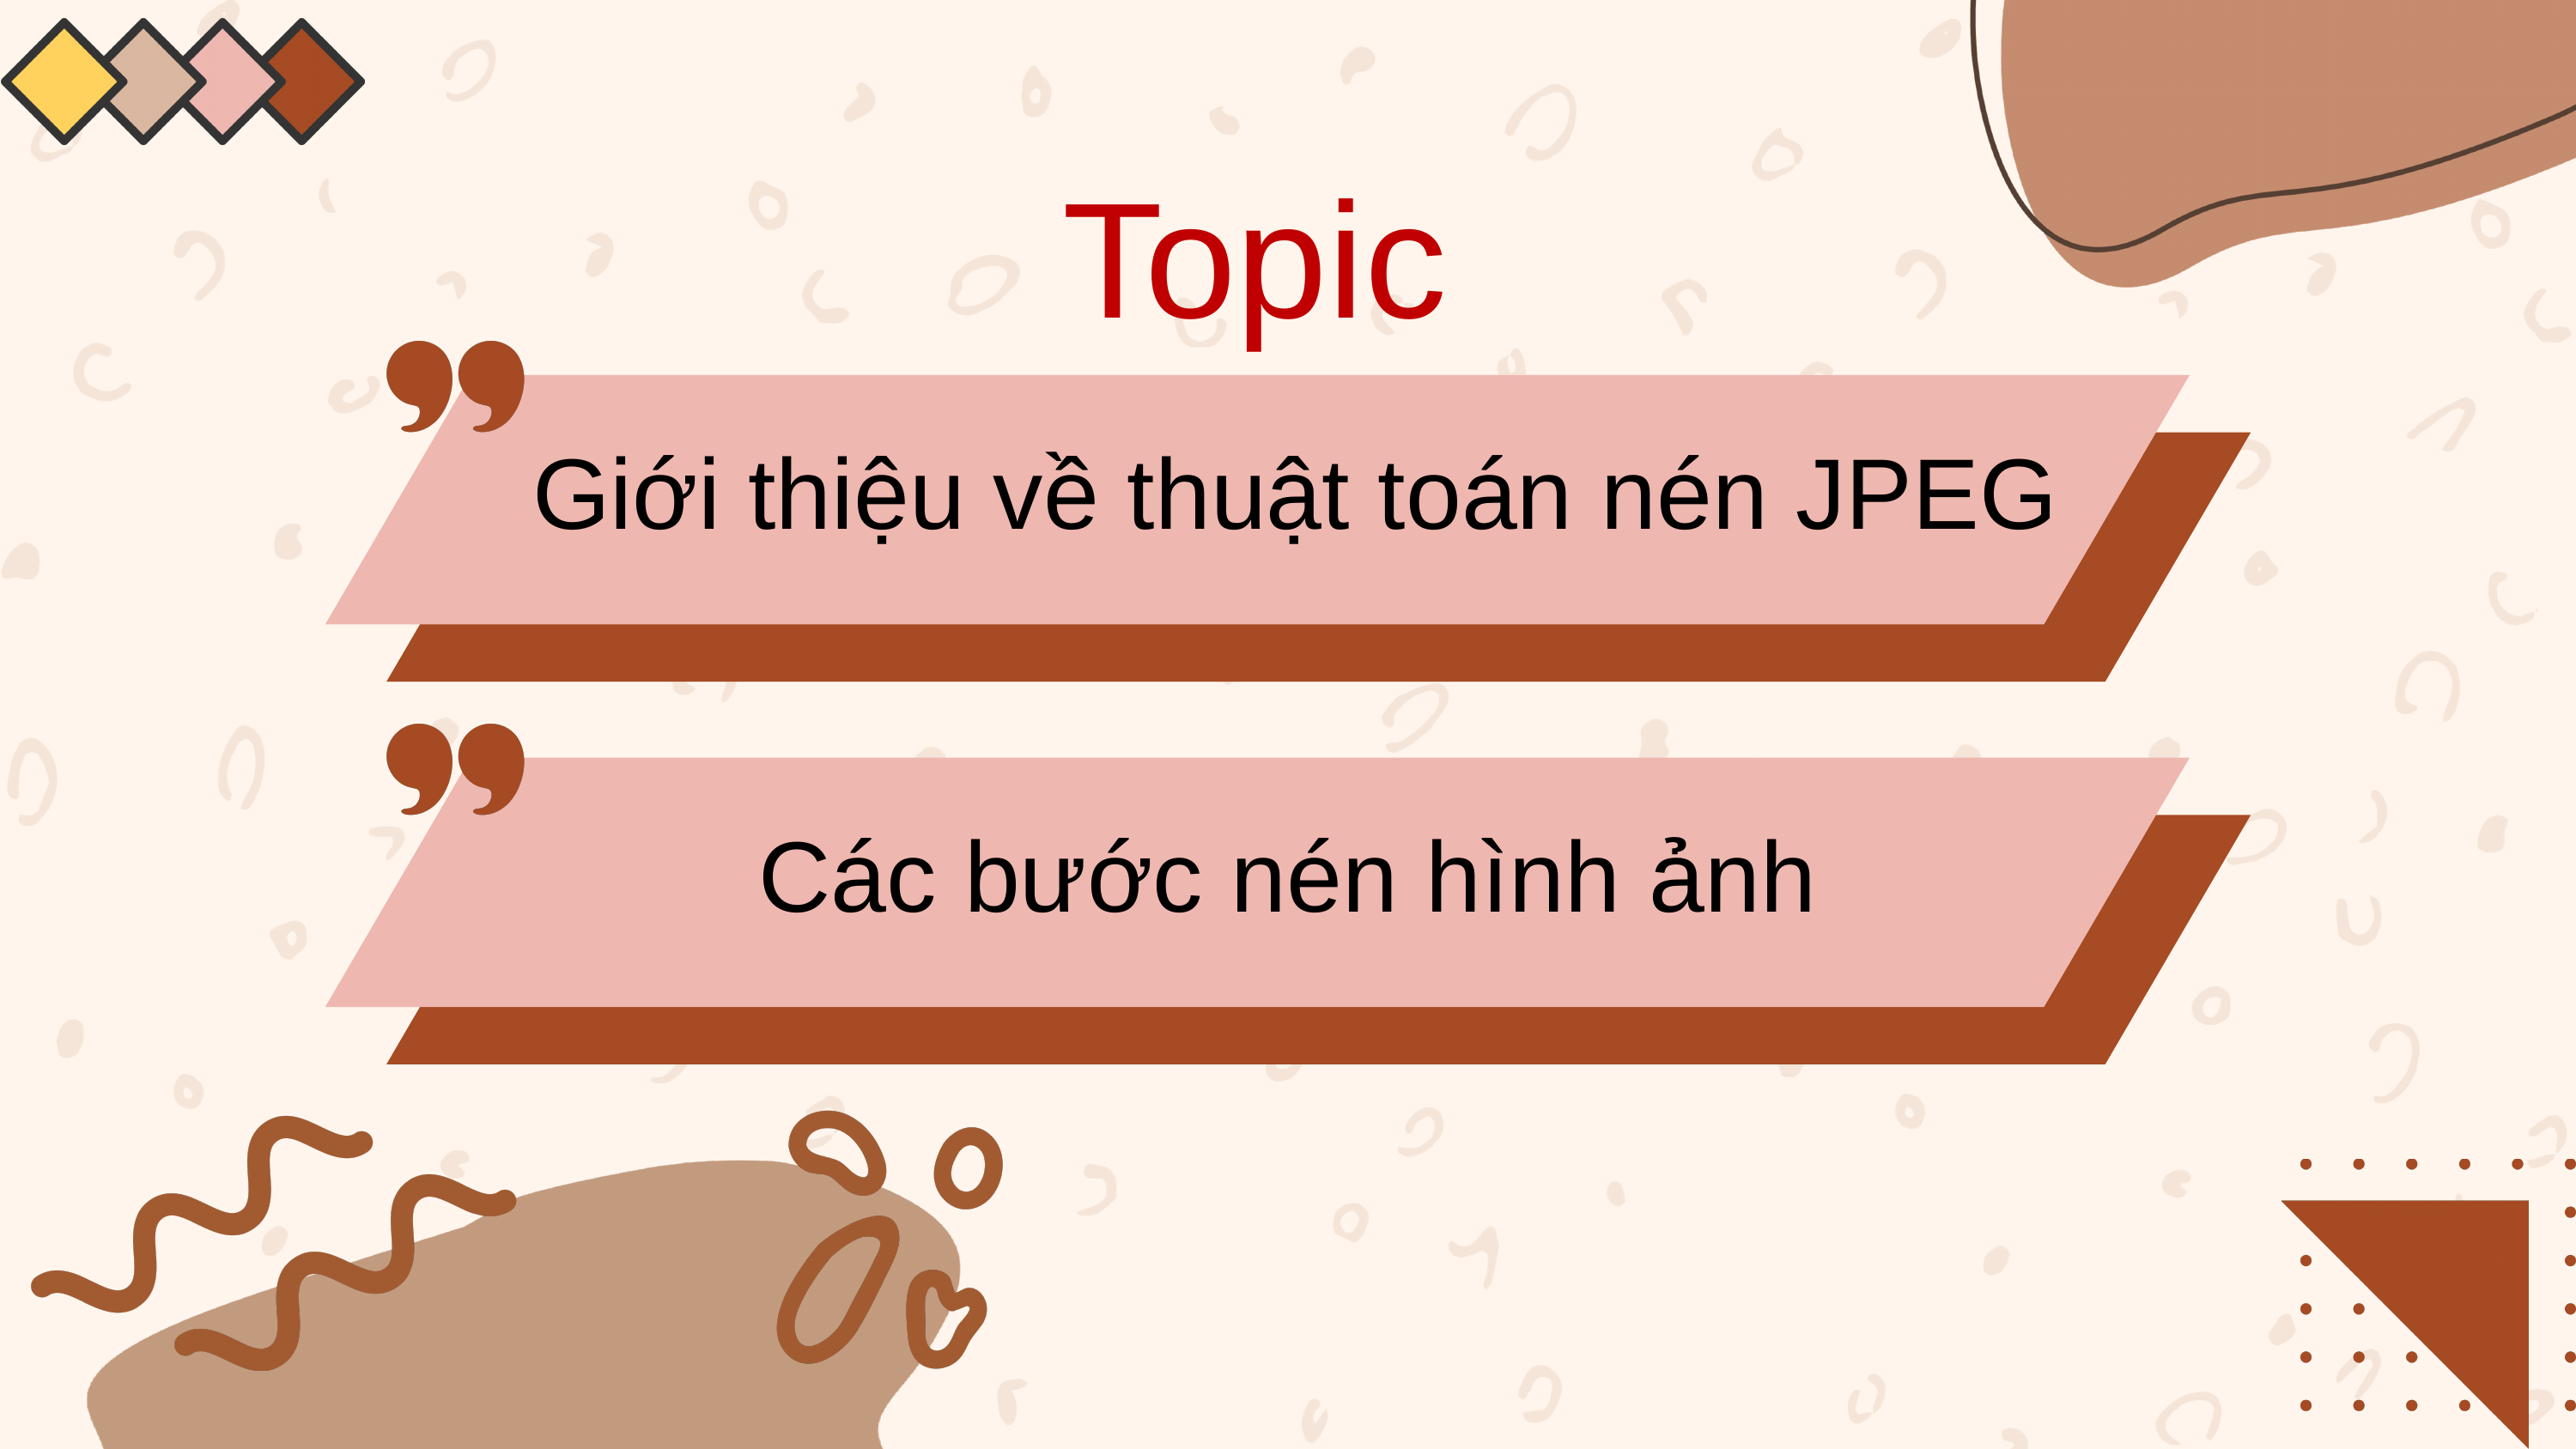

Topic

Giới thiệu về thuật toán nén JPEG

Các bước nén hình ảnh